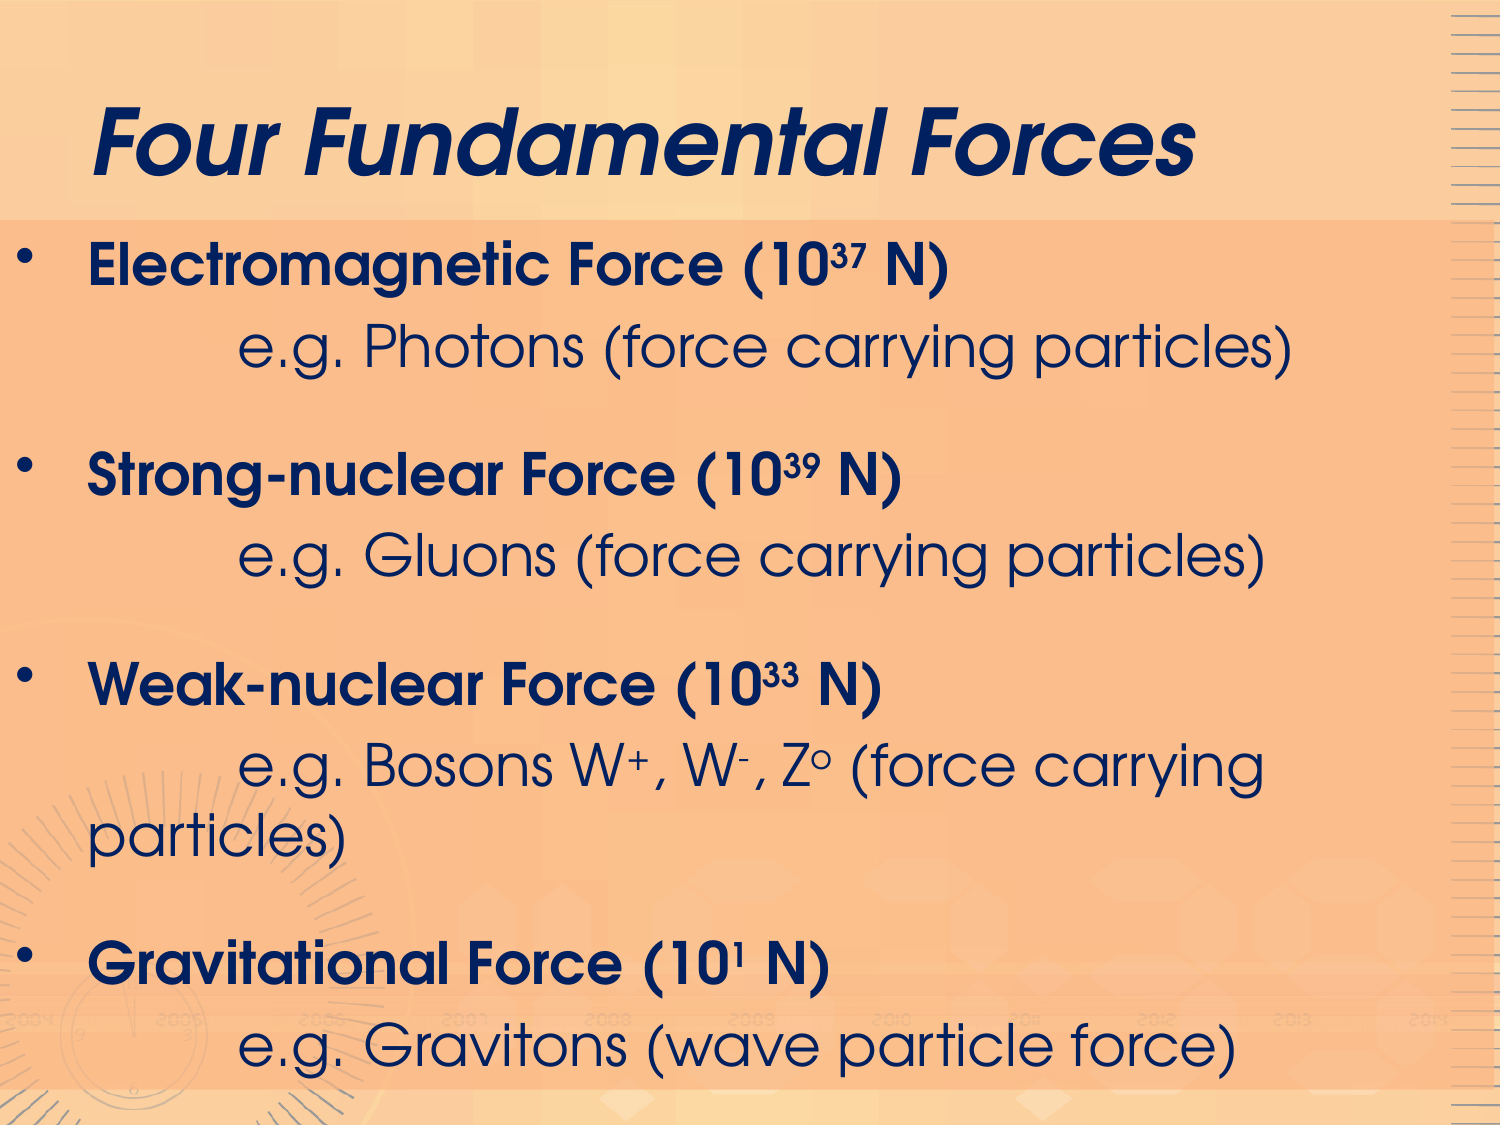

# Four Fundamental Forces
Electromagnetic Force (1037 N)
		e.g. Photons (force carrying particles)

Strong-nuclear Force (1039 N)
		e.g. Gluons (force carrying particles)

Weak-nuclear Force (1033 N)
		e.g. Bosons W+, W-, Zo (force carrying particles)

Gravitational Force (101 N)
		e.g. Gravitons (wave particle force)